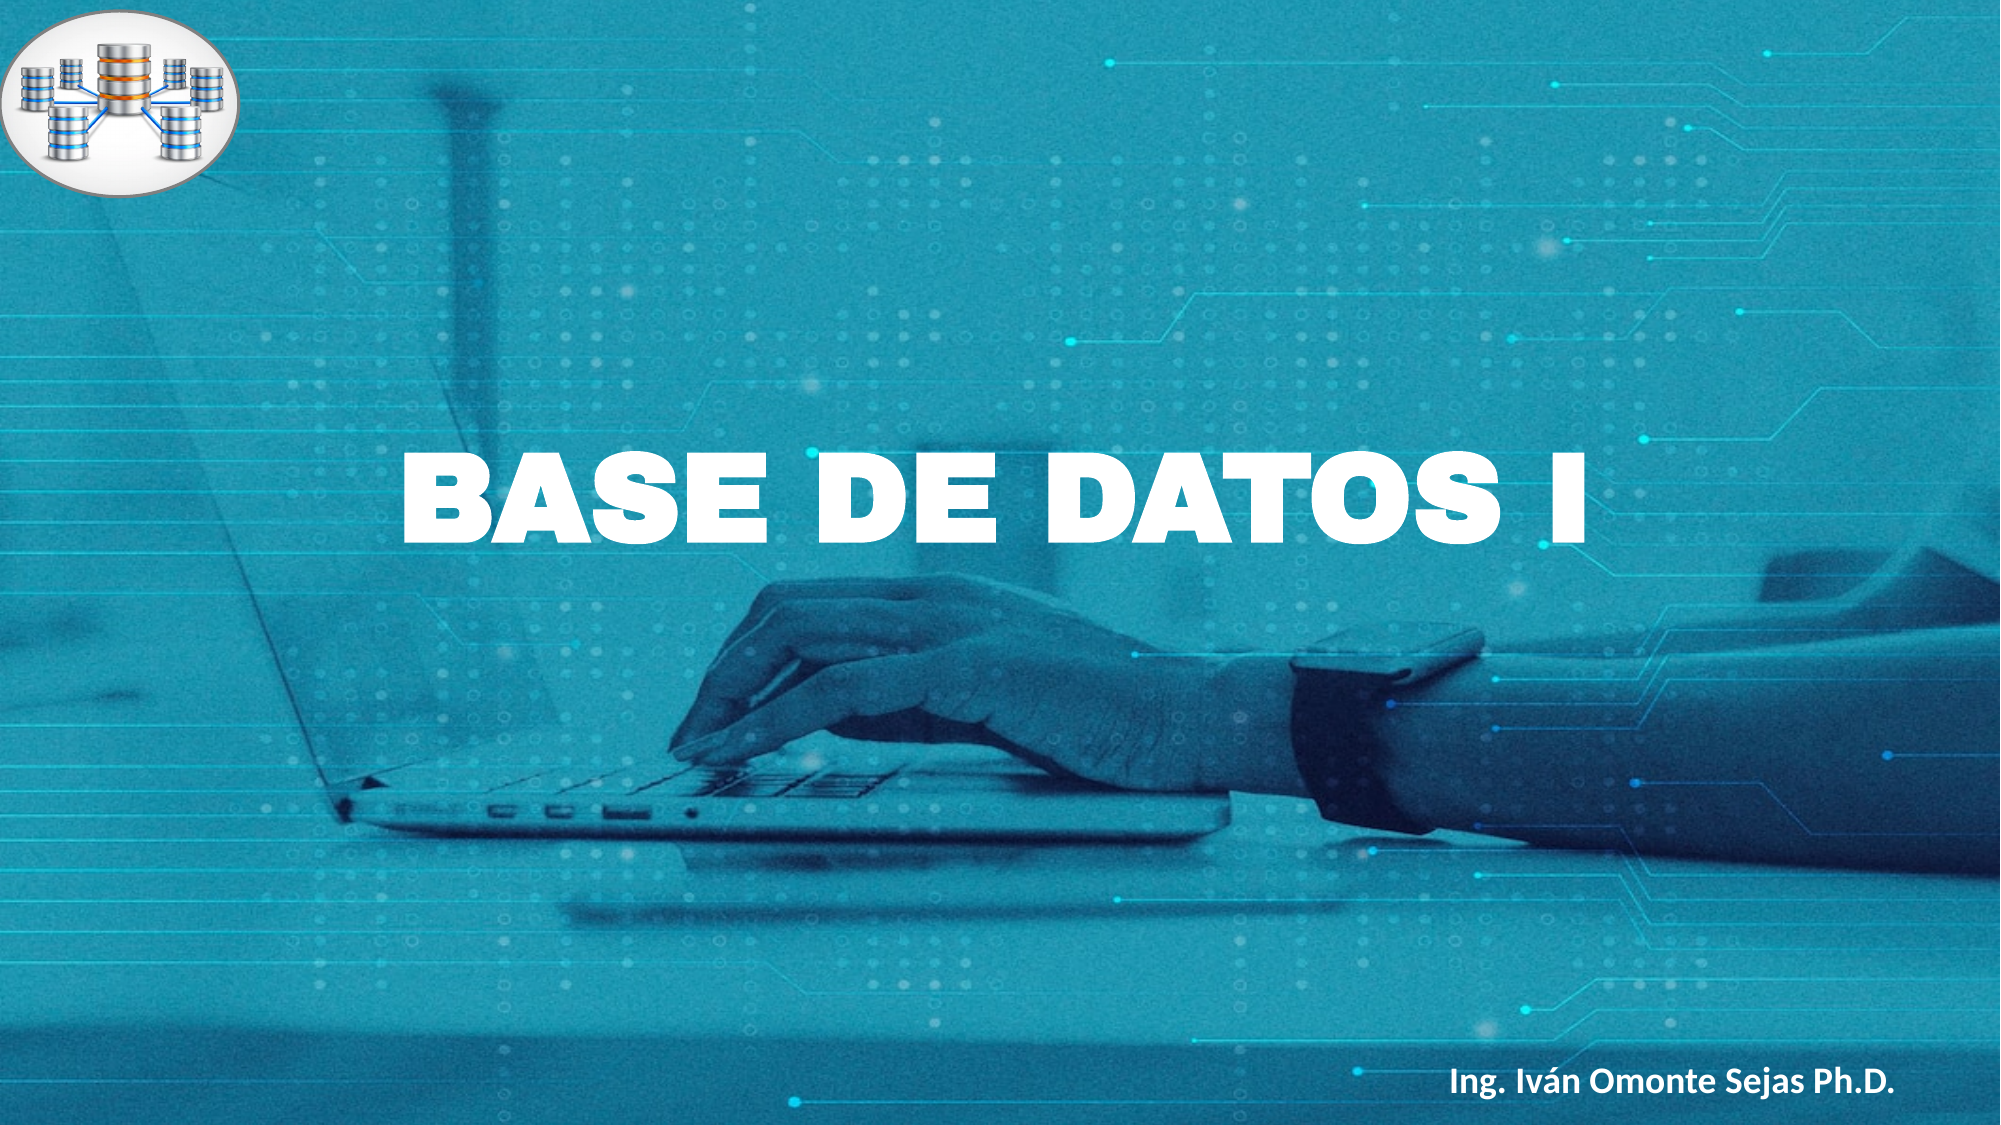

BASE DE DATOS I
Ing. Iván Omonte Sejas Ph.D.